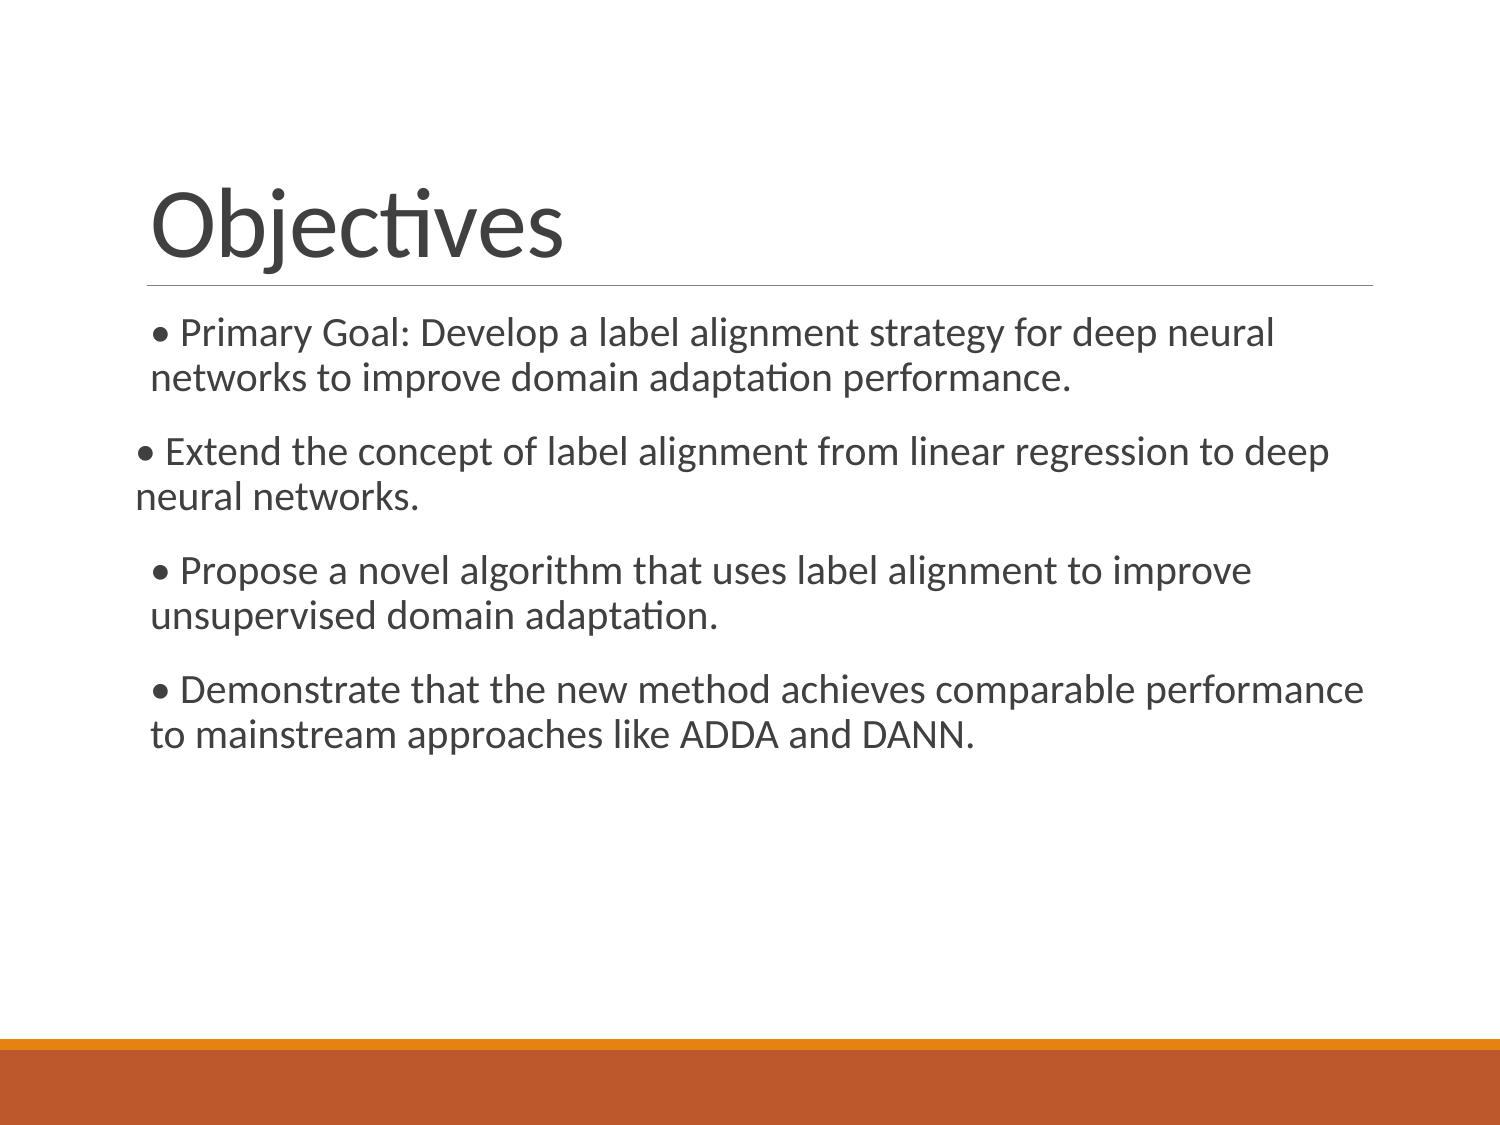

# Objectives
• Primary Goal: Develop a label alignment strategy for deep neural networks to improve domain adaptation performance.
• Extend the concept of label alignment from linear regression to deep neural networks.
• Propose a novel algorithm that uses label alignment to improve unsupervised domain adaptation.
• Demonstrate that the new method achieves comparable performance to mainstream approaches like ADDA and DANN.